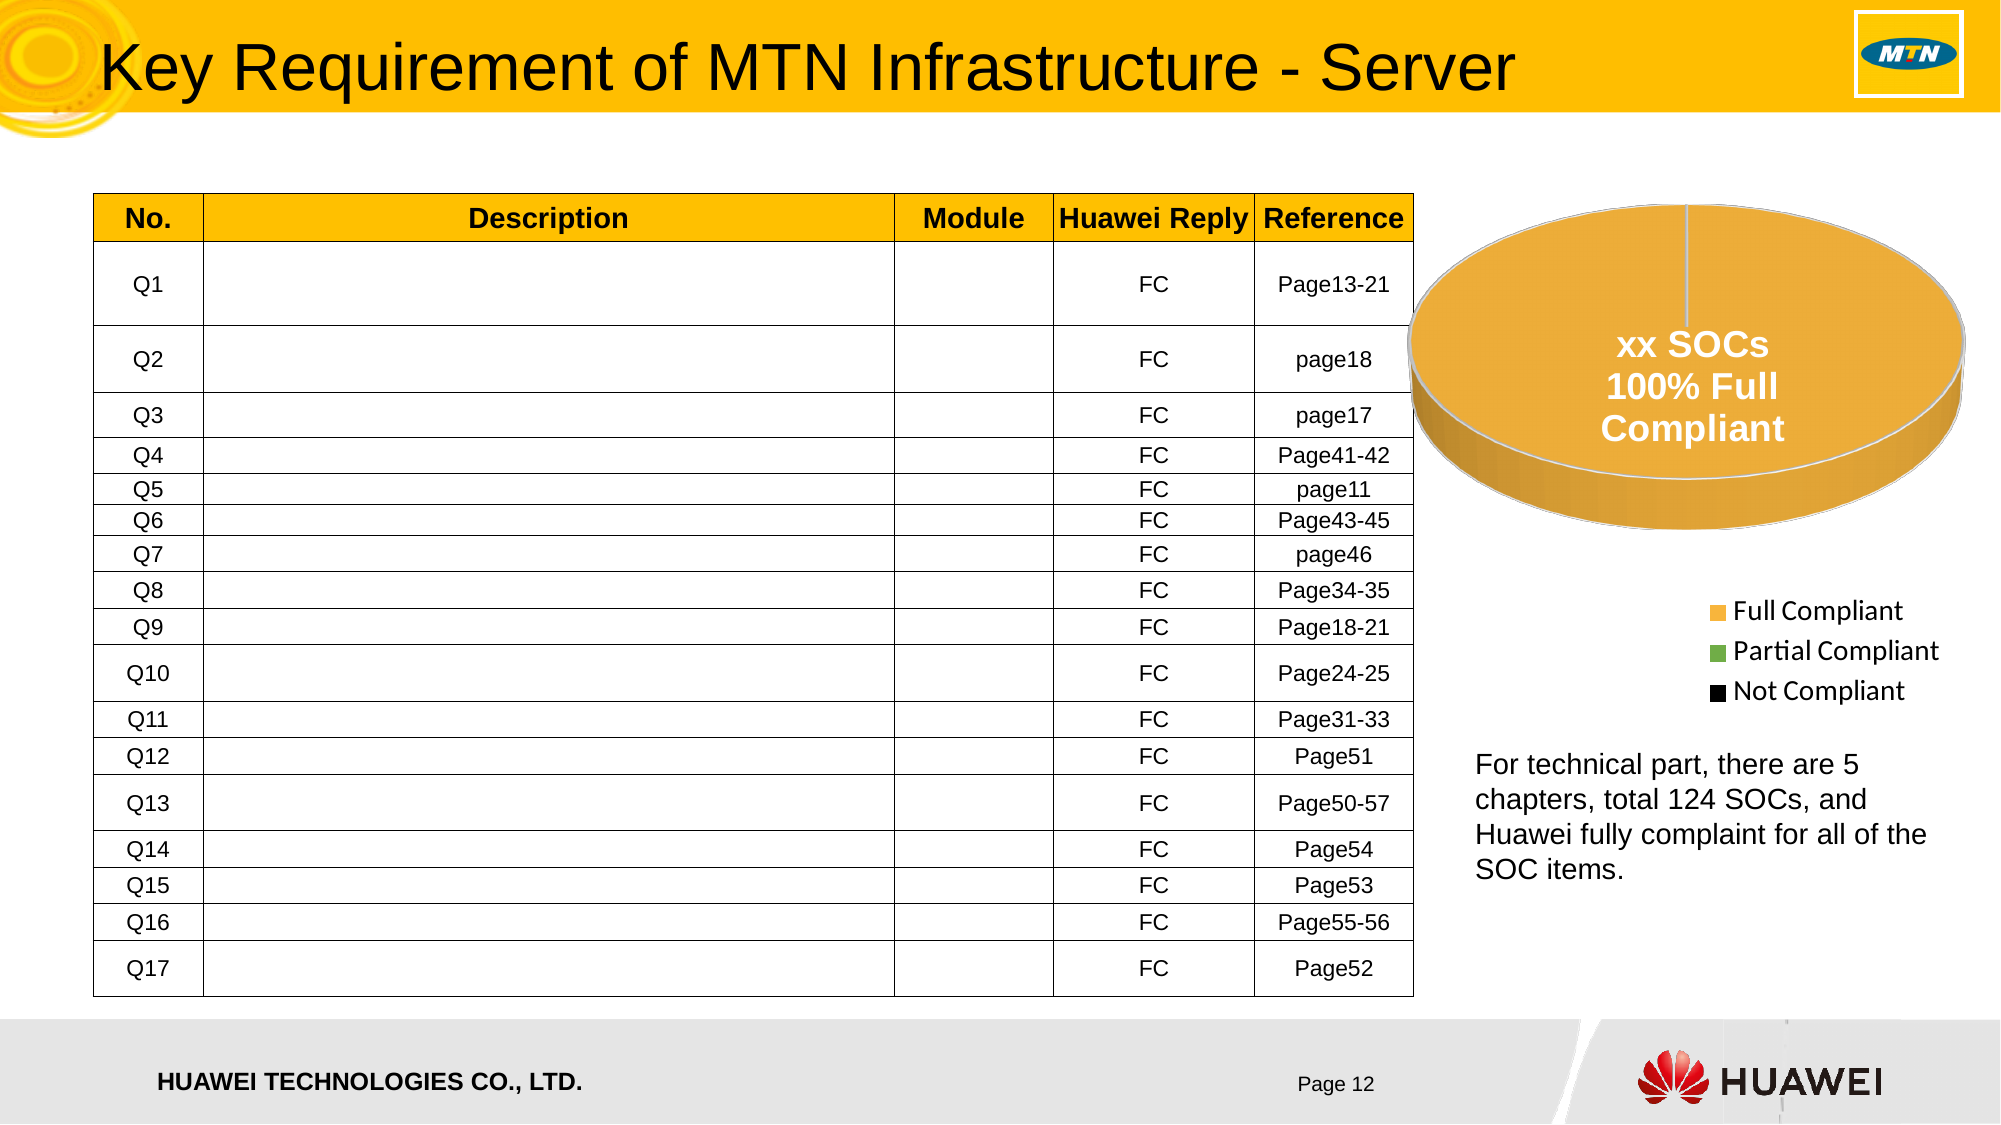

Key Requirement of MTN Infrastructure - Server
| No. | Description | Module | Huawei Reply | Reference |
| --- | --- | --- | --- | --- |
| Q1 |  |  | FC | Page13-21 |
| Q2 |  |  | FC | page18 |
| Q3 |  |  | FC | page17 |
| Q4 |  |  | FC | Page41-42 |
| Q5 |  |  | FC | page11 |
| Q6 |  |  | FC | Page43-45 |
| Q7 |  |  | FC | page46 |
| Q8 |  |  | FC | Page34-35 |
| Q9 |  |  | FC | Page18-21 |
| Q10 |  |  | FC | Page24-25 |
| Q11 |  |  | FC | Page31-33 |
| Q12 |  |  | FC | Page51 |
| Q13 |  |  | FC | Page50-57 |
| Q14 |  |  | FC | Page54 |
| Q15 |  |  | FC | Page53 |
| Q16 |  |  | FC | Page55-56 |
| Q17 |  |  | FC | Page52 |

[unsupported chart]

For technical part, there are 5 chapters, total 124 SOCs, and Huawei fully complaint for all of the SOC items.